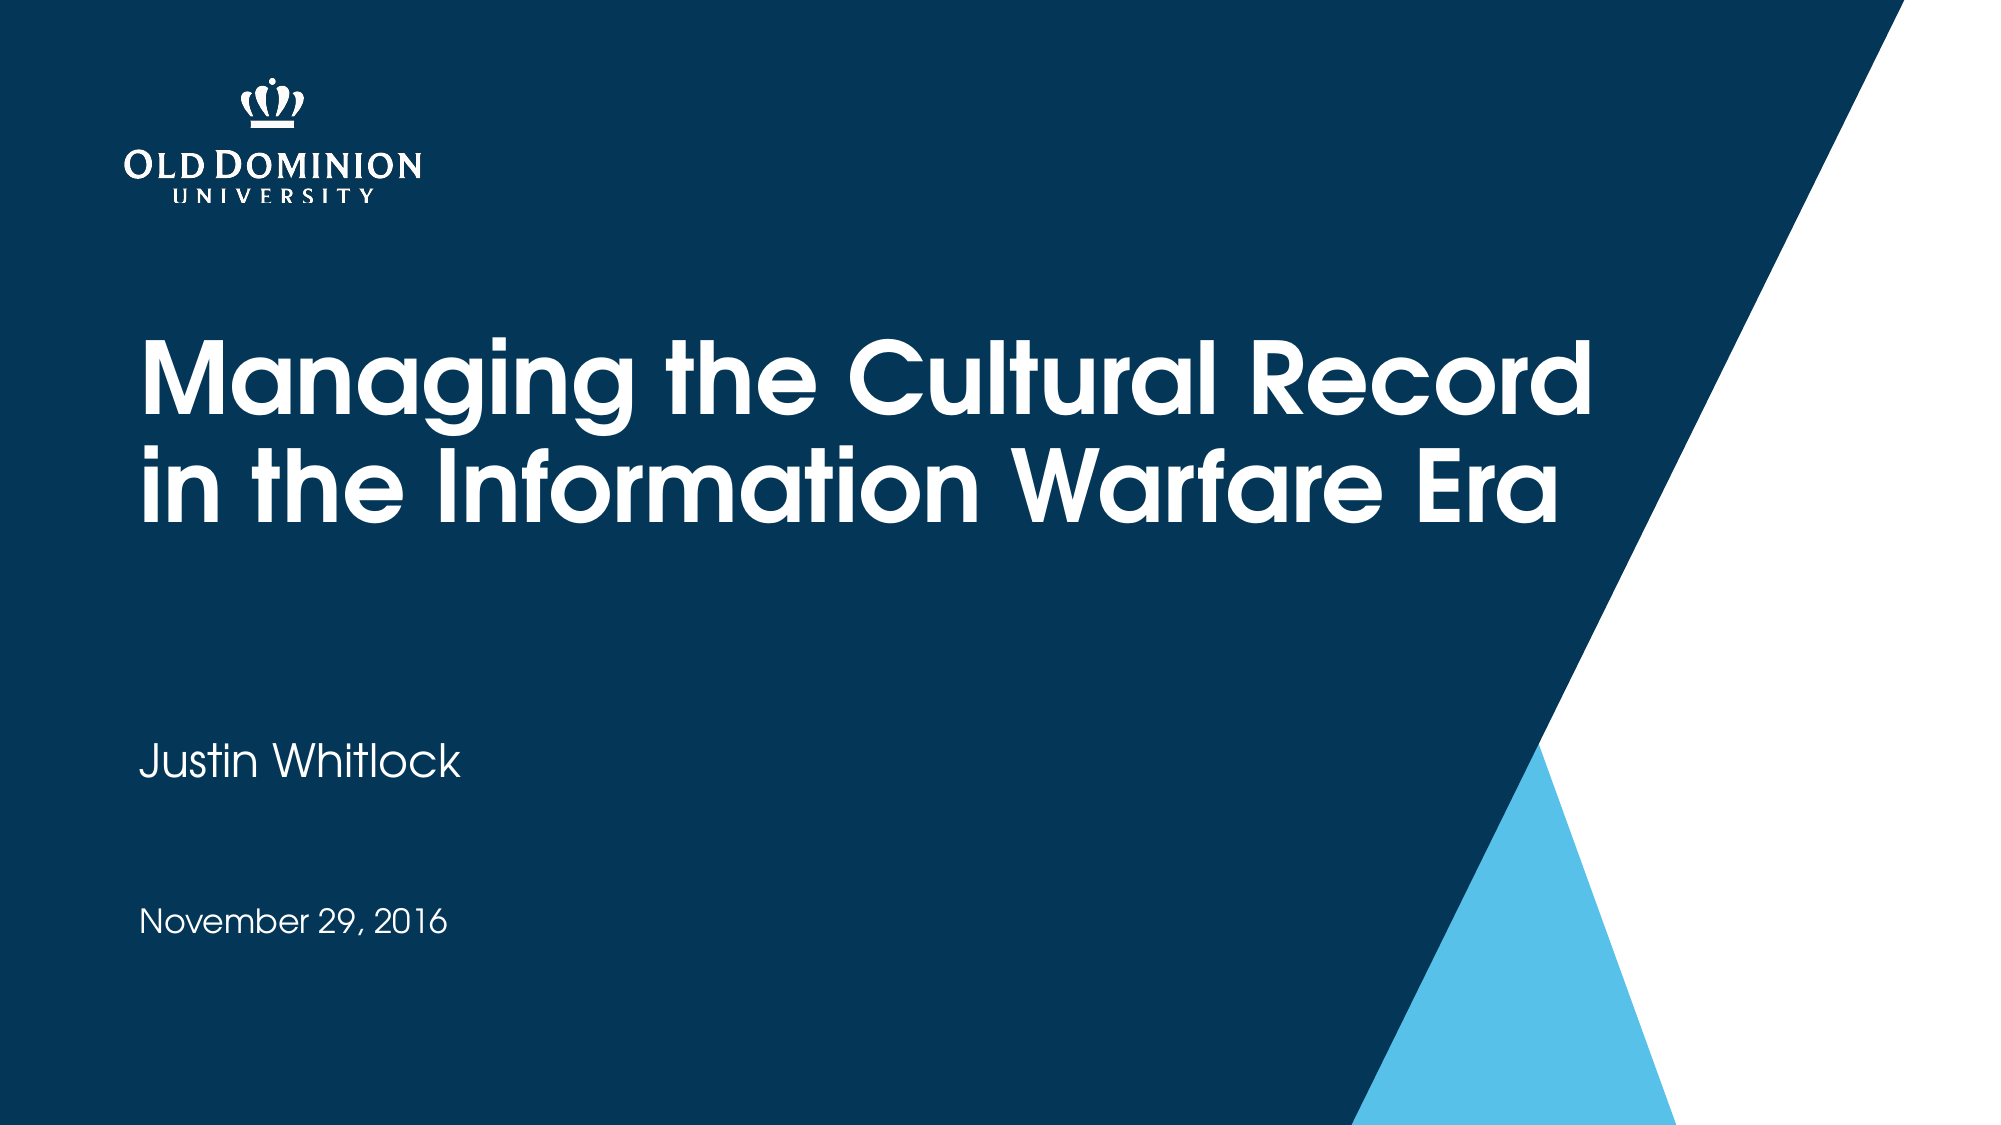

# Managing the Cultural Record in the Information Warfare Era
Justin Whitlock
November 29, 2016